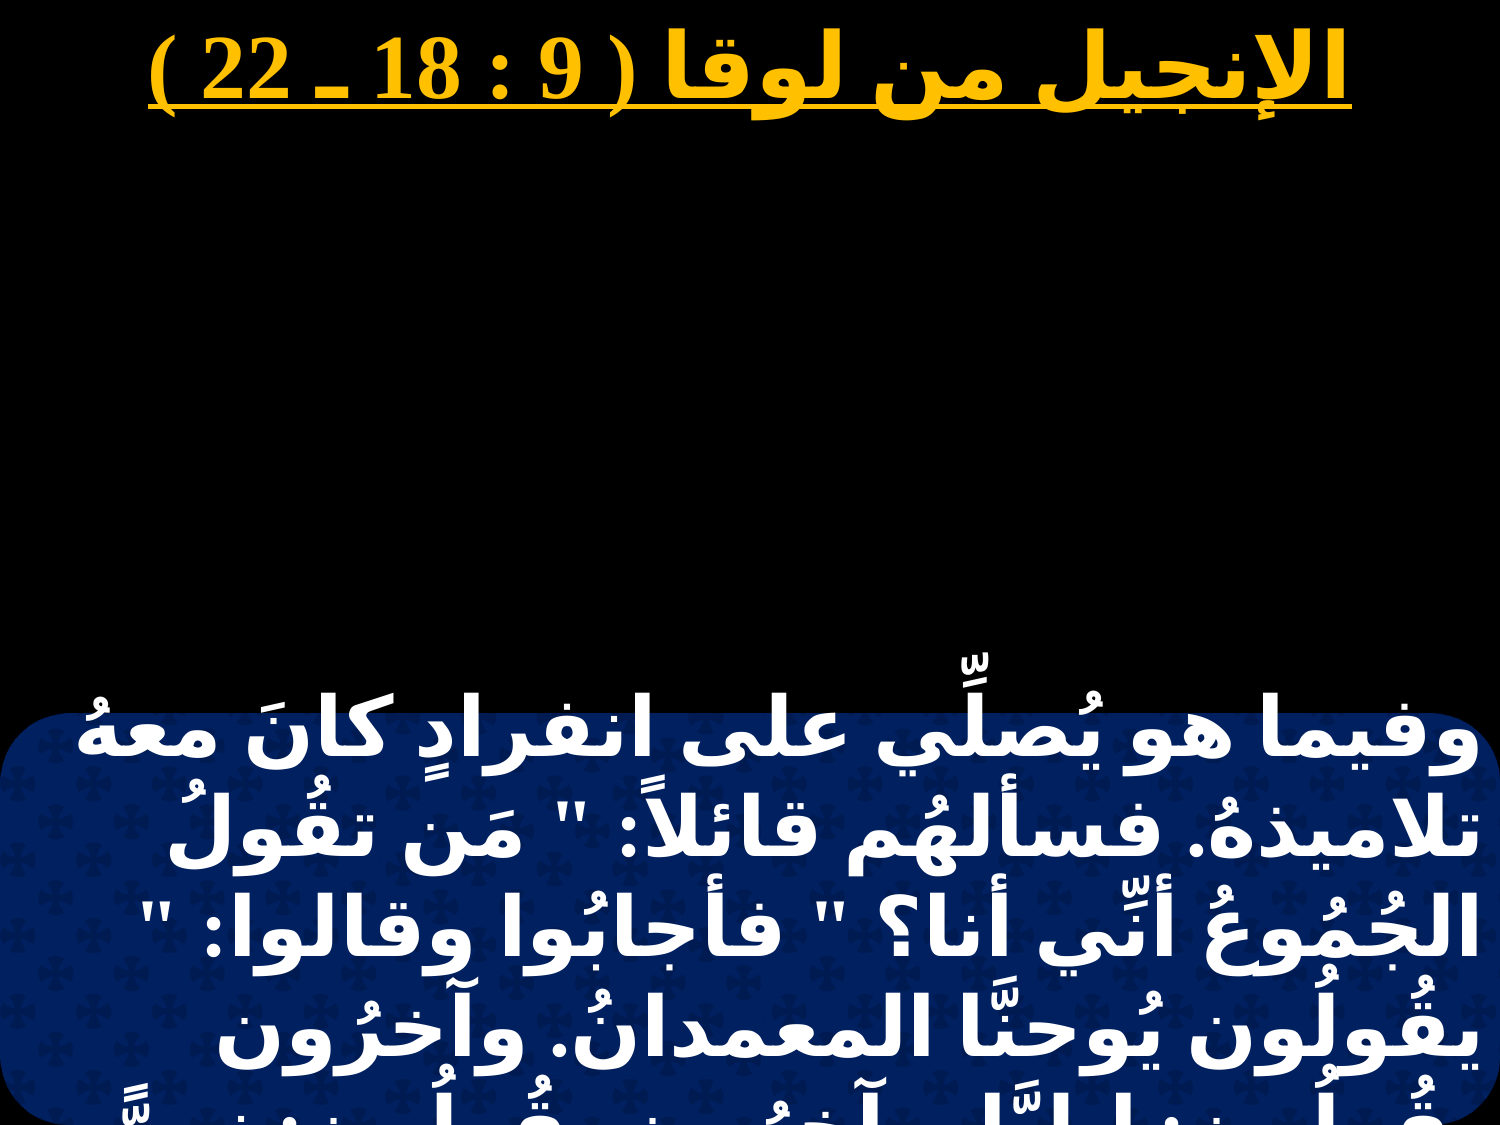

الإنجيل من لوقا ( 9 : 18 ـ 22 )
وفيما هو يُصلِّي على انفرادٍ كانَ معهُ تلاميذهُ. فسألهُم قائلاً: " مَن تقُولُ الجُمُوعُ أنِّي أنا؟ " فأجابُوا وقالوا: " يقُولُون يُوحنَّا المعمدانُ. وآخرُون يقُولُون: إيليَّا. وآخرُون يقُولُون: نبيًّ مِن